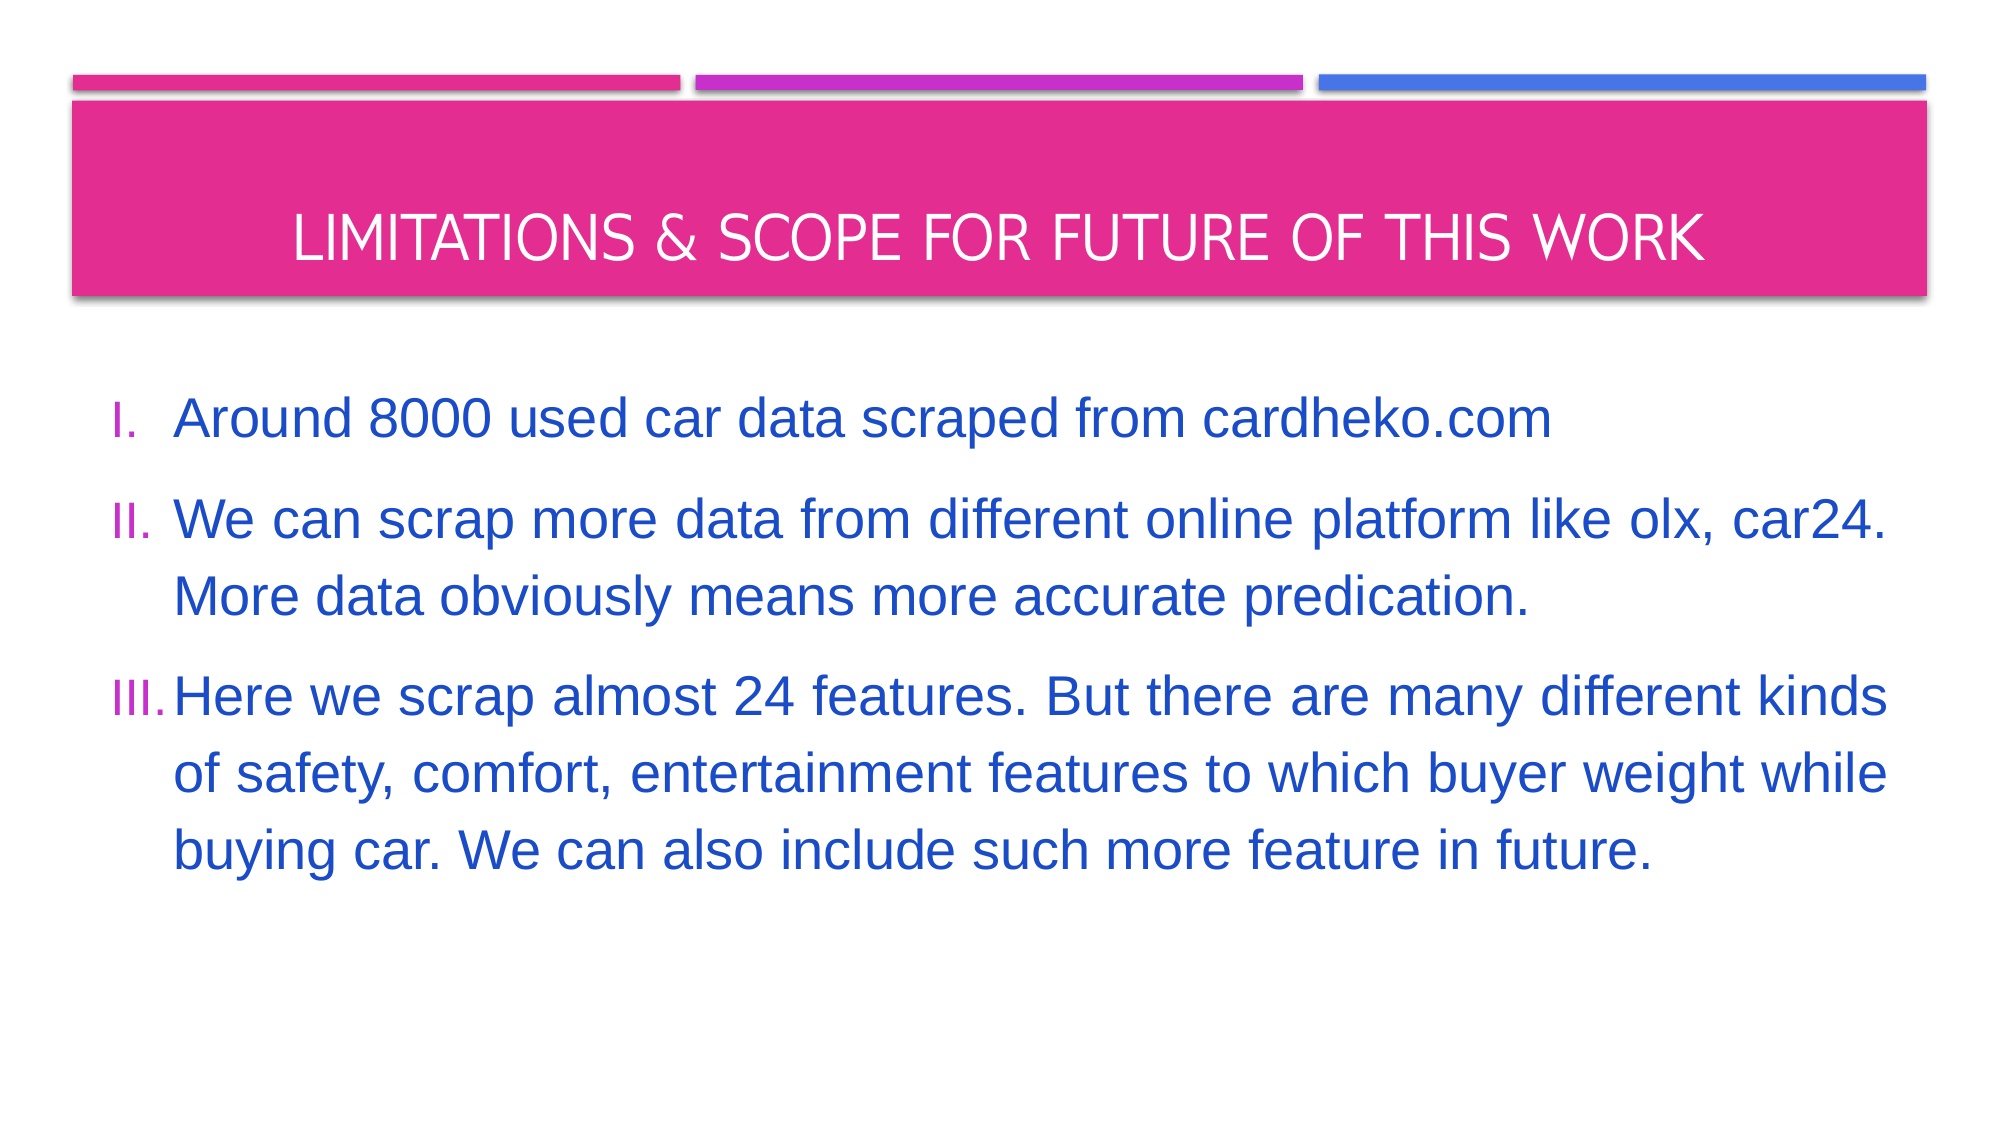

# Limitations & Scope for Future OF THIS Work
Around 8000 used car data scraped from cardheko.com
We can scrap more data from different online platform like olx, car24. More data obviously means more accurate predication.
Here we scrap almost 24 features. But there are many different kinds of safety, comfort, entertainment features to which buyer weight while buying car. We can also include such more feature in future.